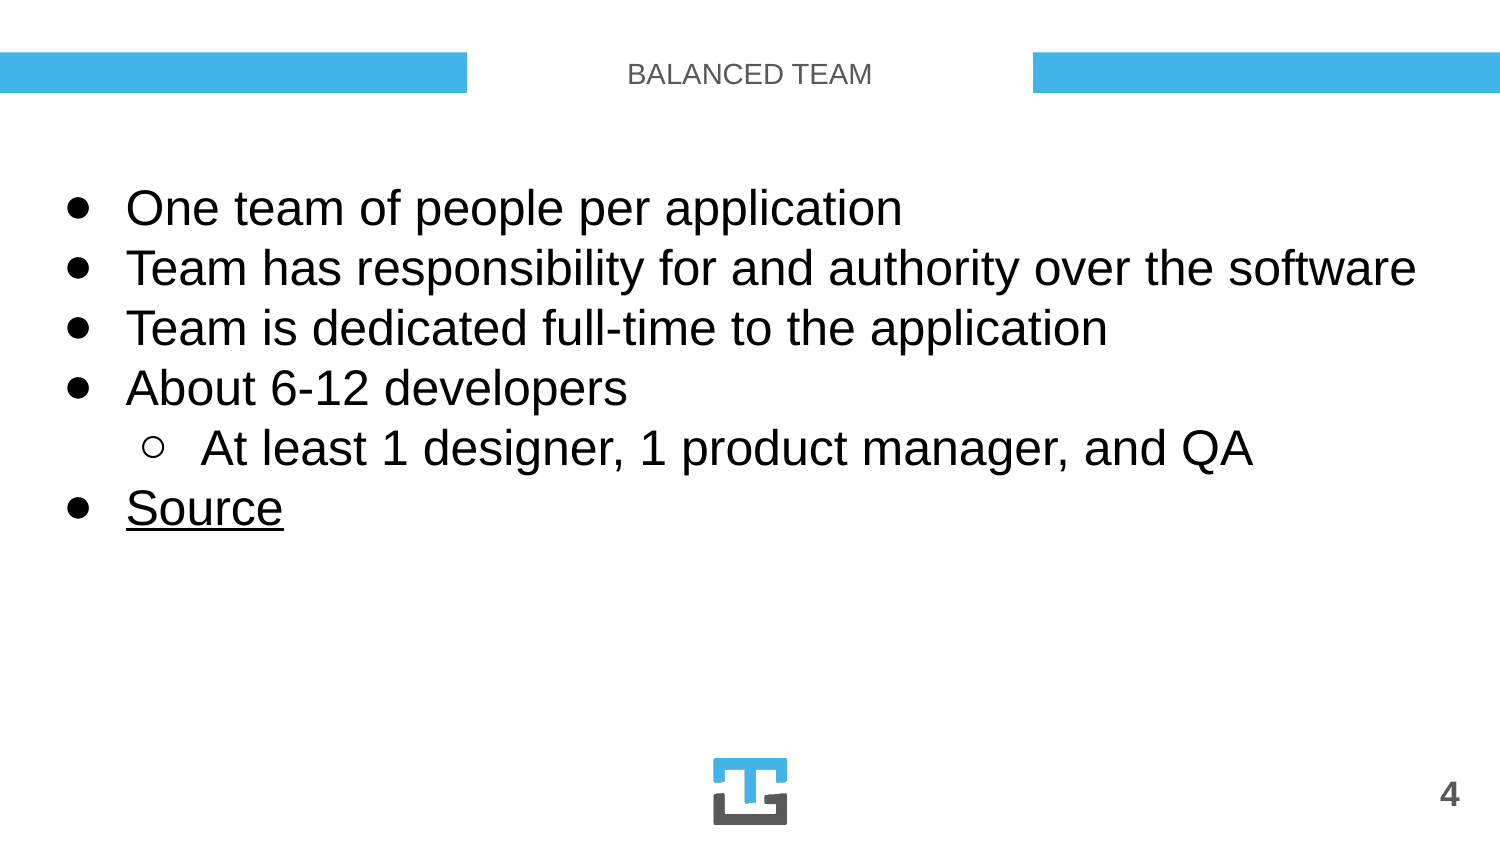

# BALANCED TEAM
One team of people per application
Team has responsibility for and authority over the software
Team is dedicated full-time to the application
About 6-12 developers
At least 1 designer, 1 product manager, and QA
Source